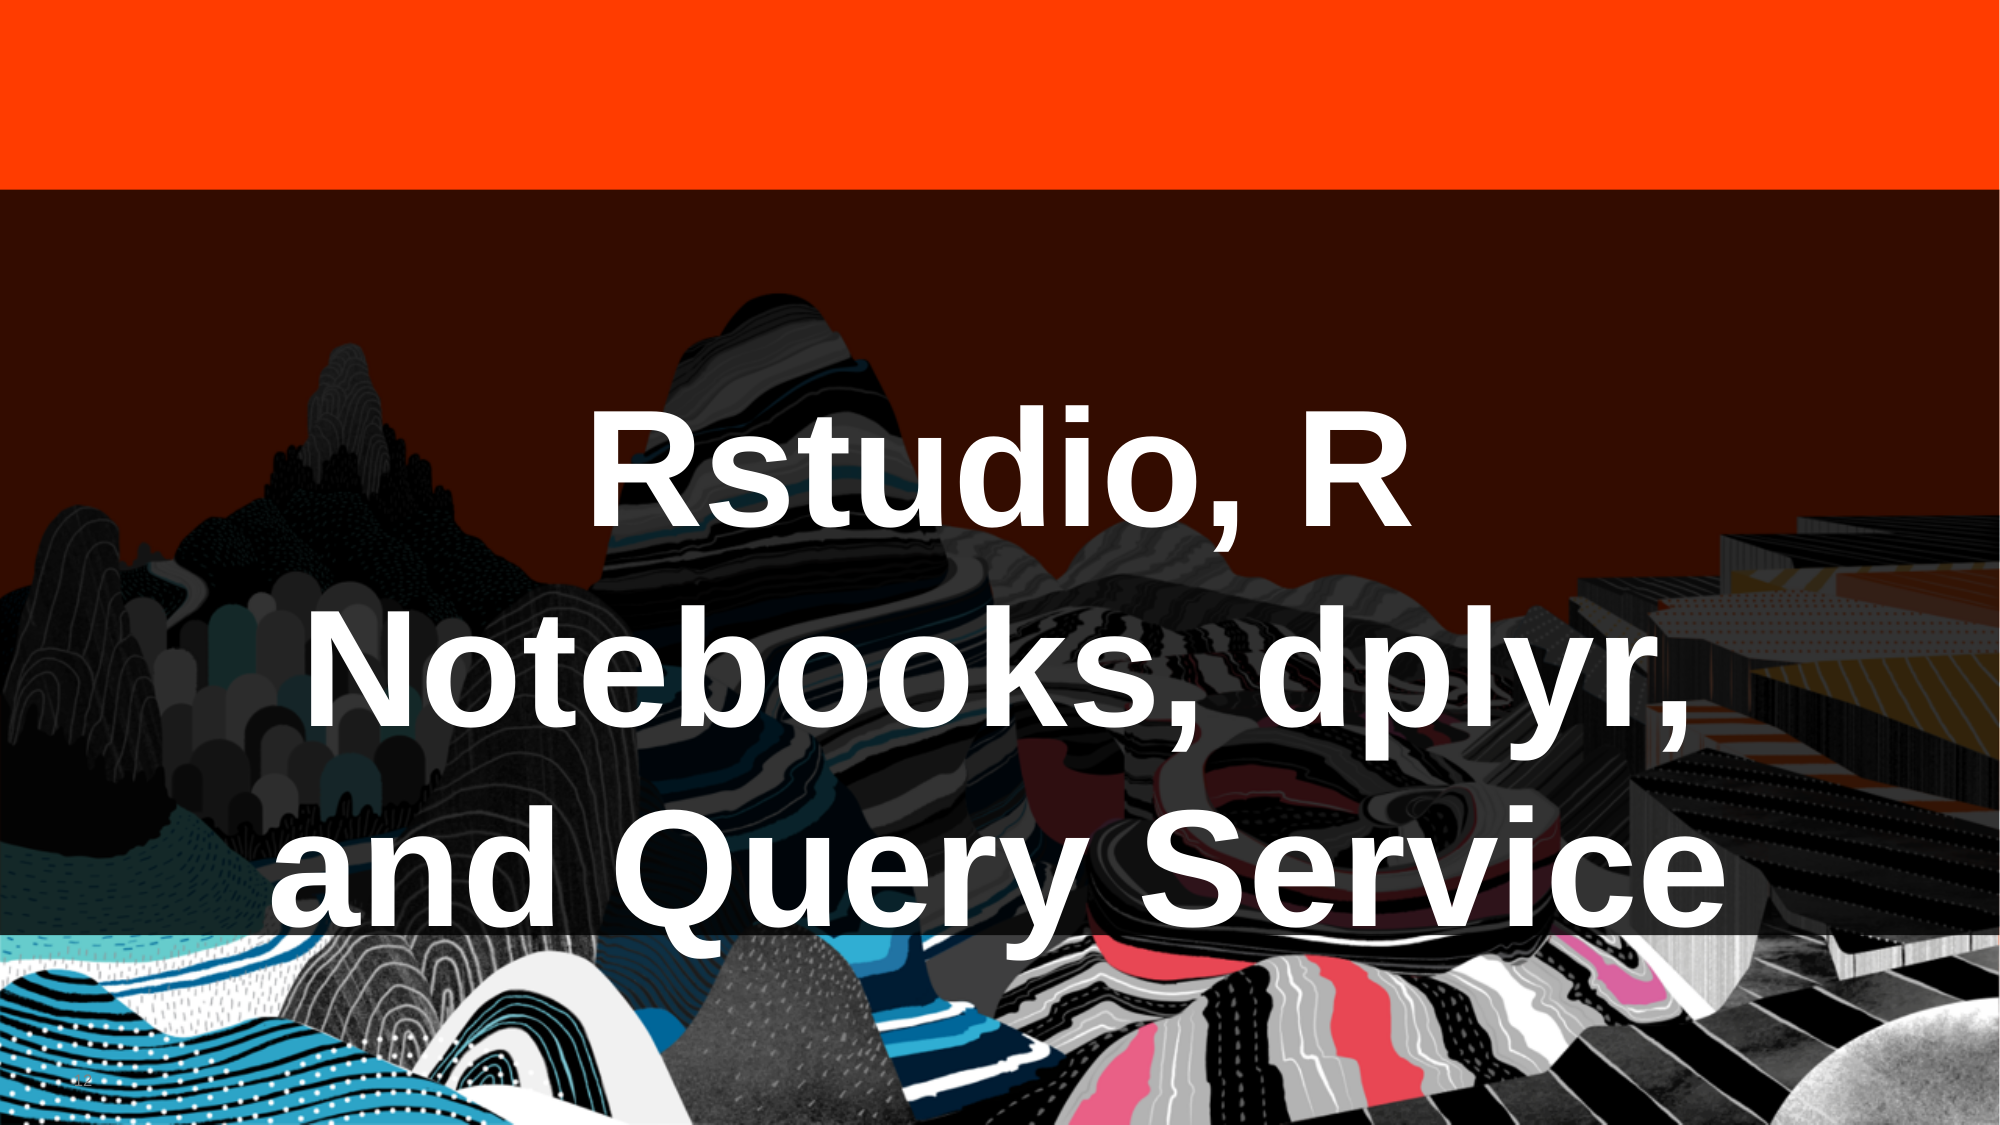

Rstudio, R Notebooks, dplyr, and Query Service
12